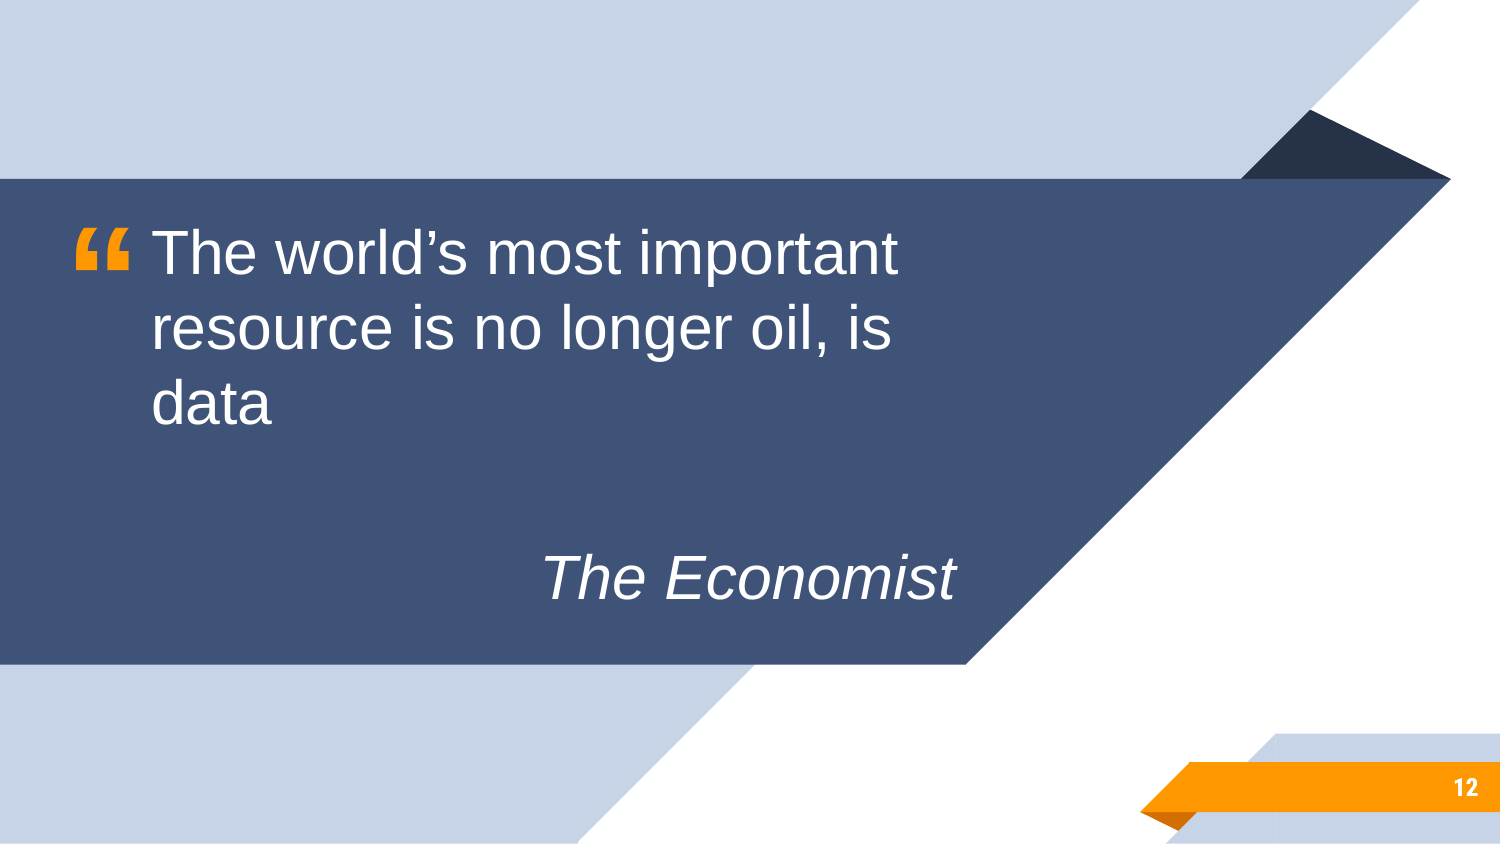

The world’s most important resource is no longer oil, is data

The Economist
12
12